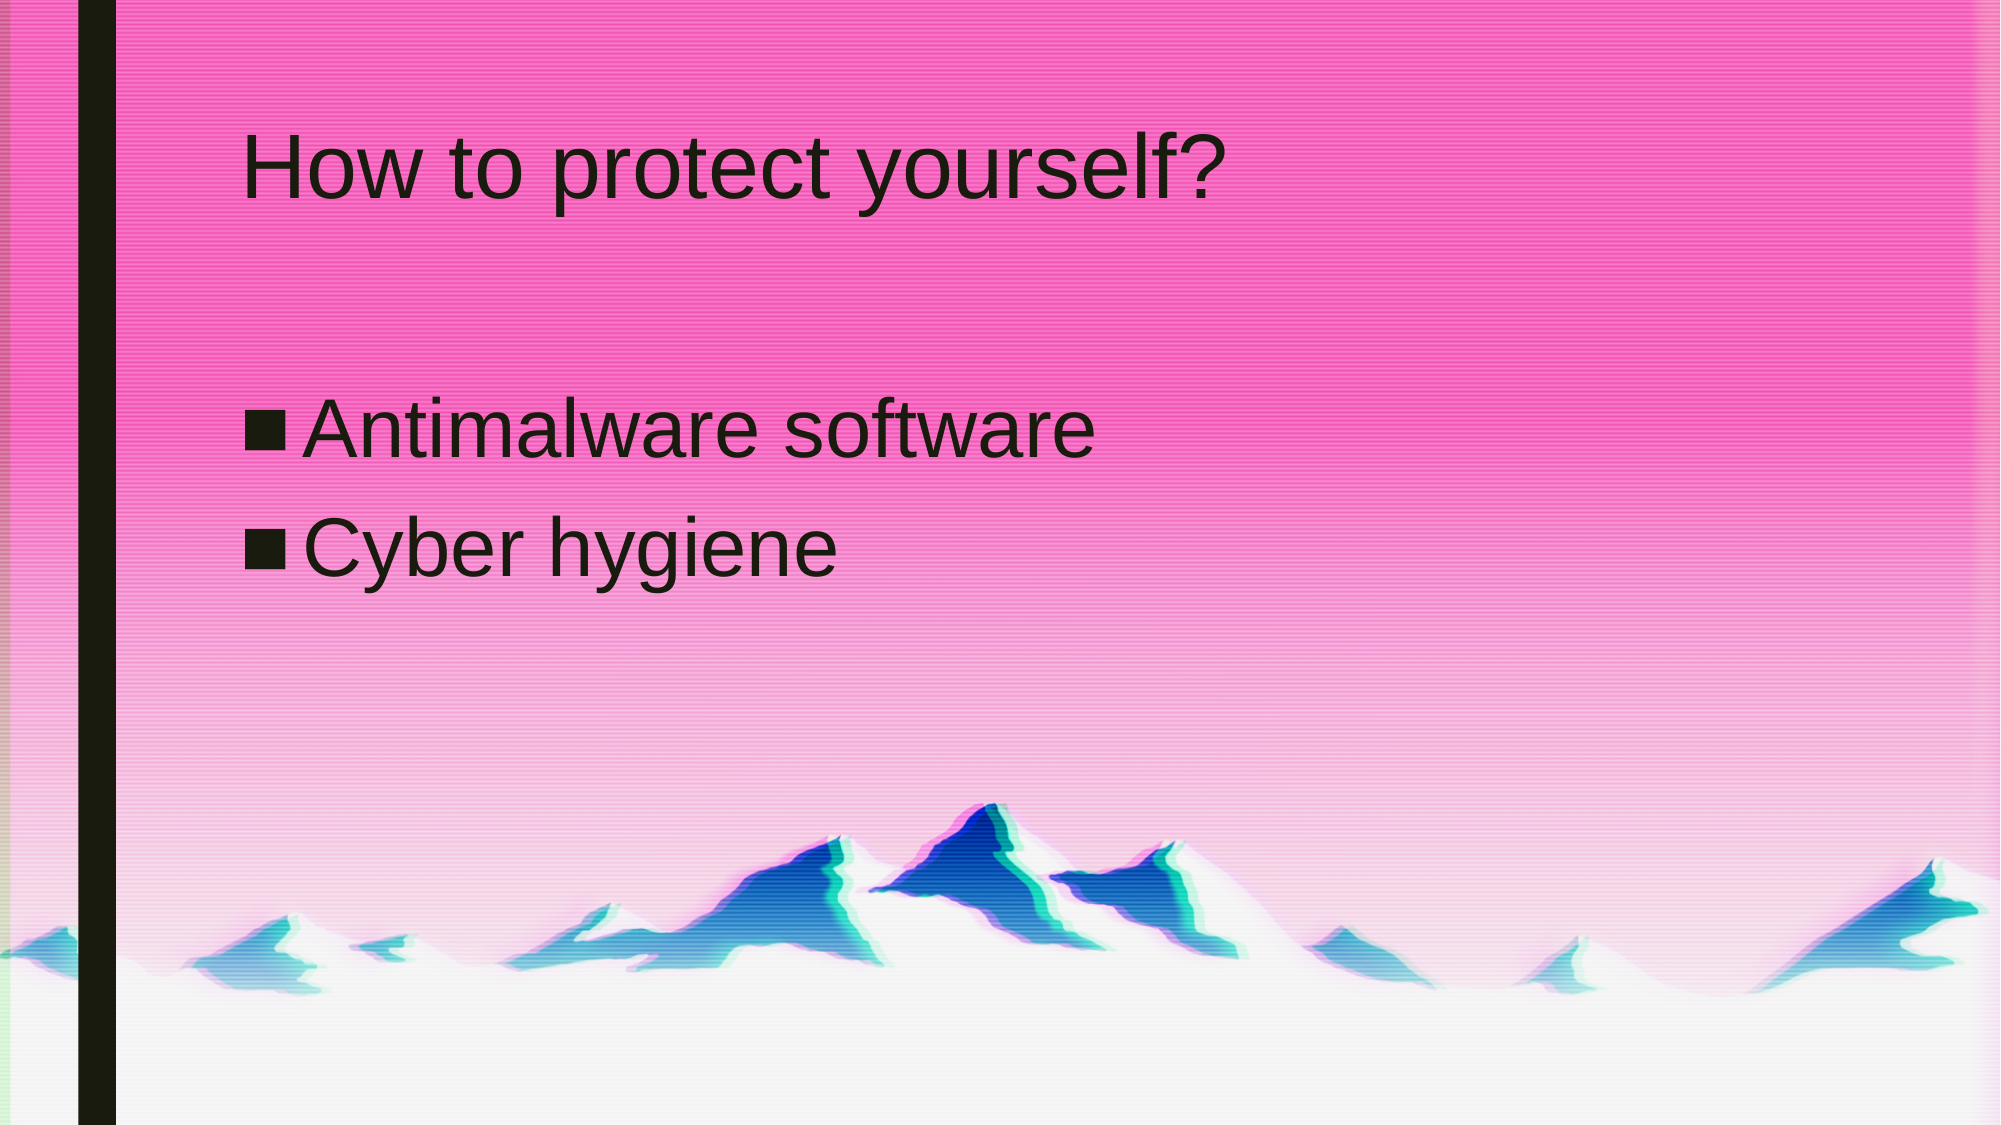

# How to protect yourself?
Antimalware software
Cyber hygiene